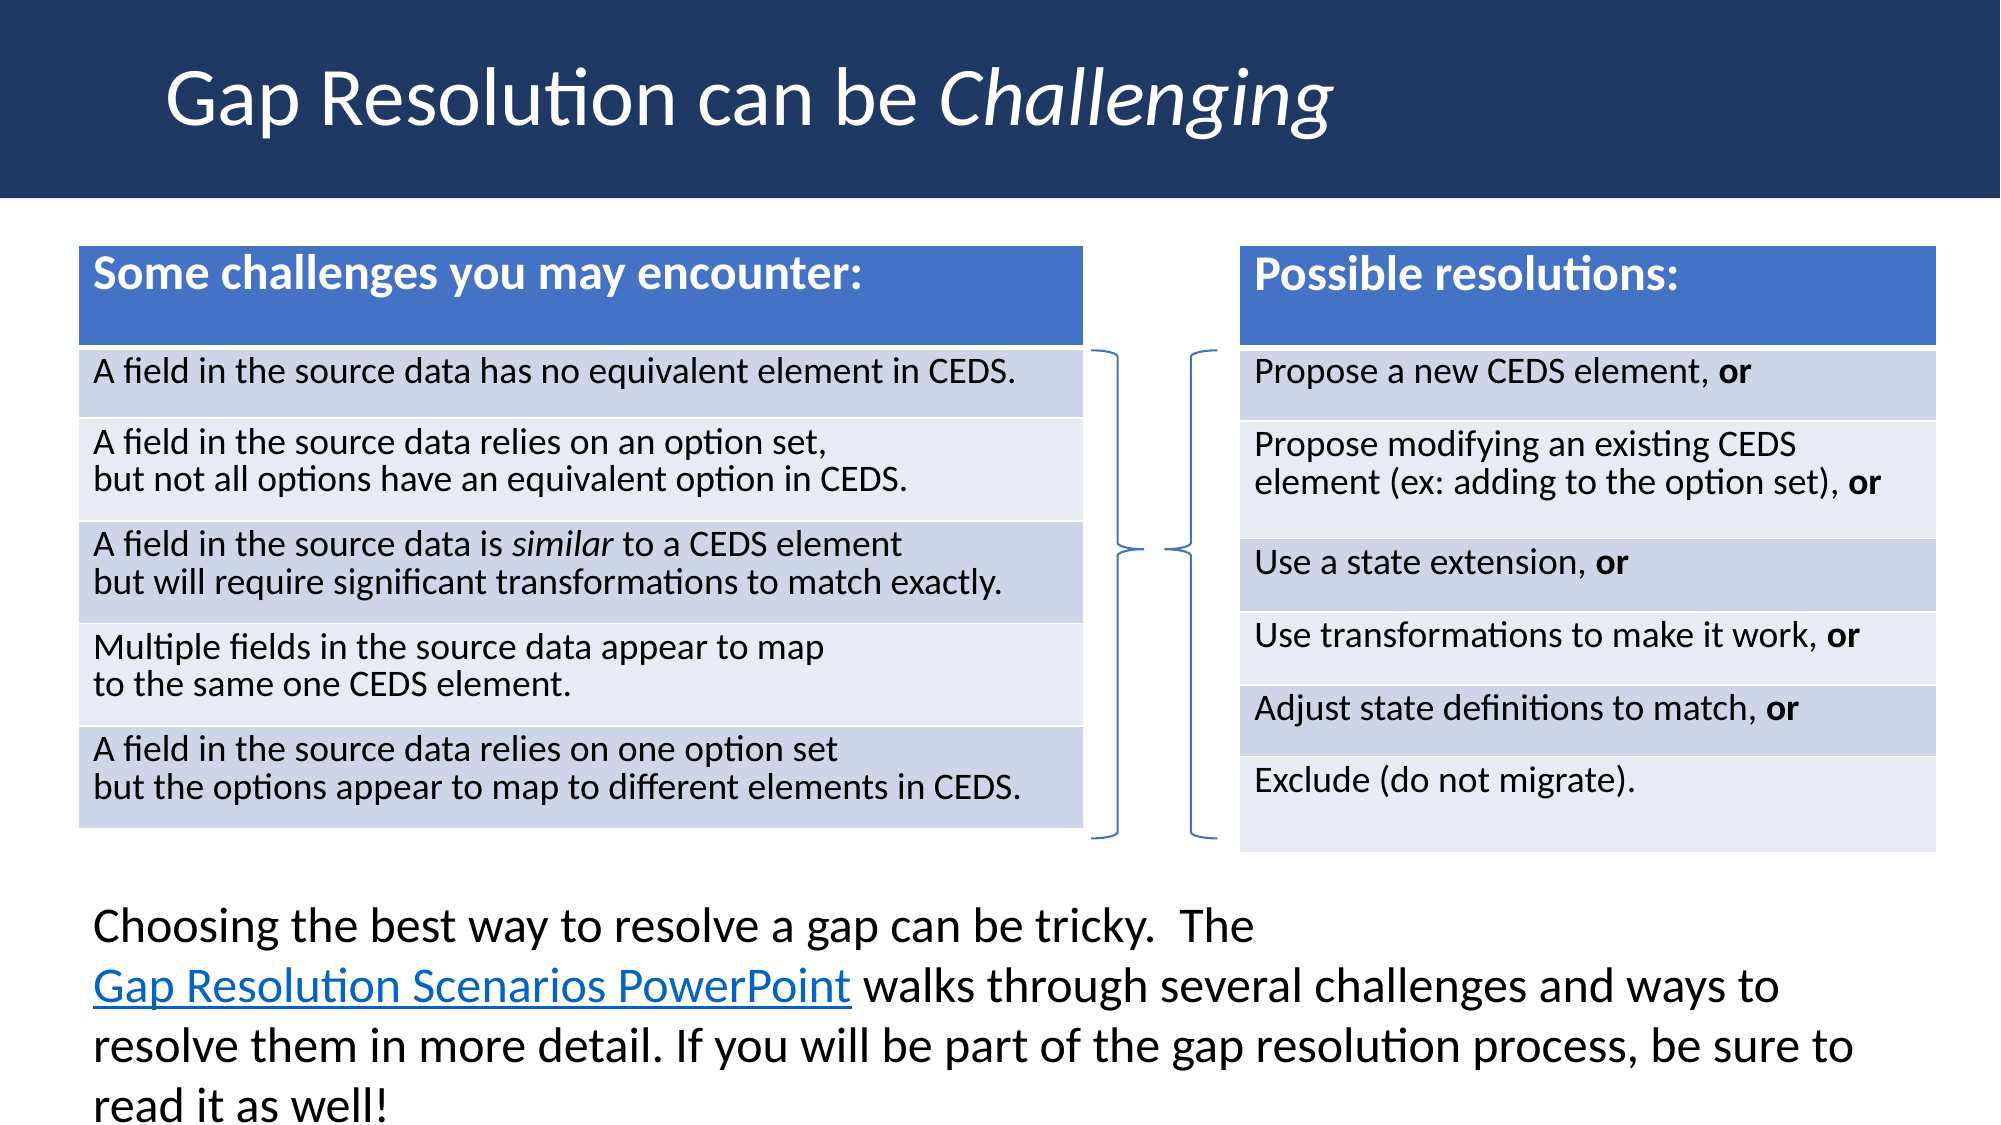

Gap Resolution can be Challenging
| Some challenges you may encounter: |
| --- |
| A field in the source data has no equivalent element in CEDS. |
| A field in the source data relies on an option set, but not all options have an equivalent option in CEDS. |
| A field in the source data is similar to a CEDS element but will require significant transformations to match exactly. |
| Multiple fields in the source data appear to map to the same one CEDS element. |
| A field in the source data relies on one option set but the options appear to map to different elements in CEDS. |
| Possible resolutions: |
| --- |
| Propose a new CEDS element, or |
| Propose modifying an existing CEDS element (ex: adding to the option set), or |
| Use a state extension, or |
| Use transformations to make it work, or |
| Adjust state definitions to match, or |
| Exclude (do not migrate). |

Choosing the best way to resolve a gap can be tricky.  The Gap Resolution Scenarios PowerPoint walks through several challenges and ways to resolve them in more detail. If you will be part of the gap resolution process, be sure to read it as well!